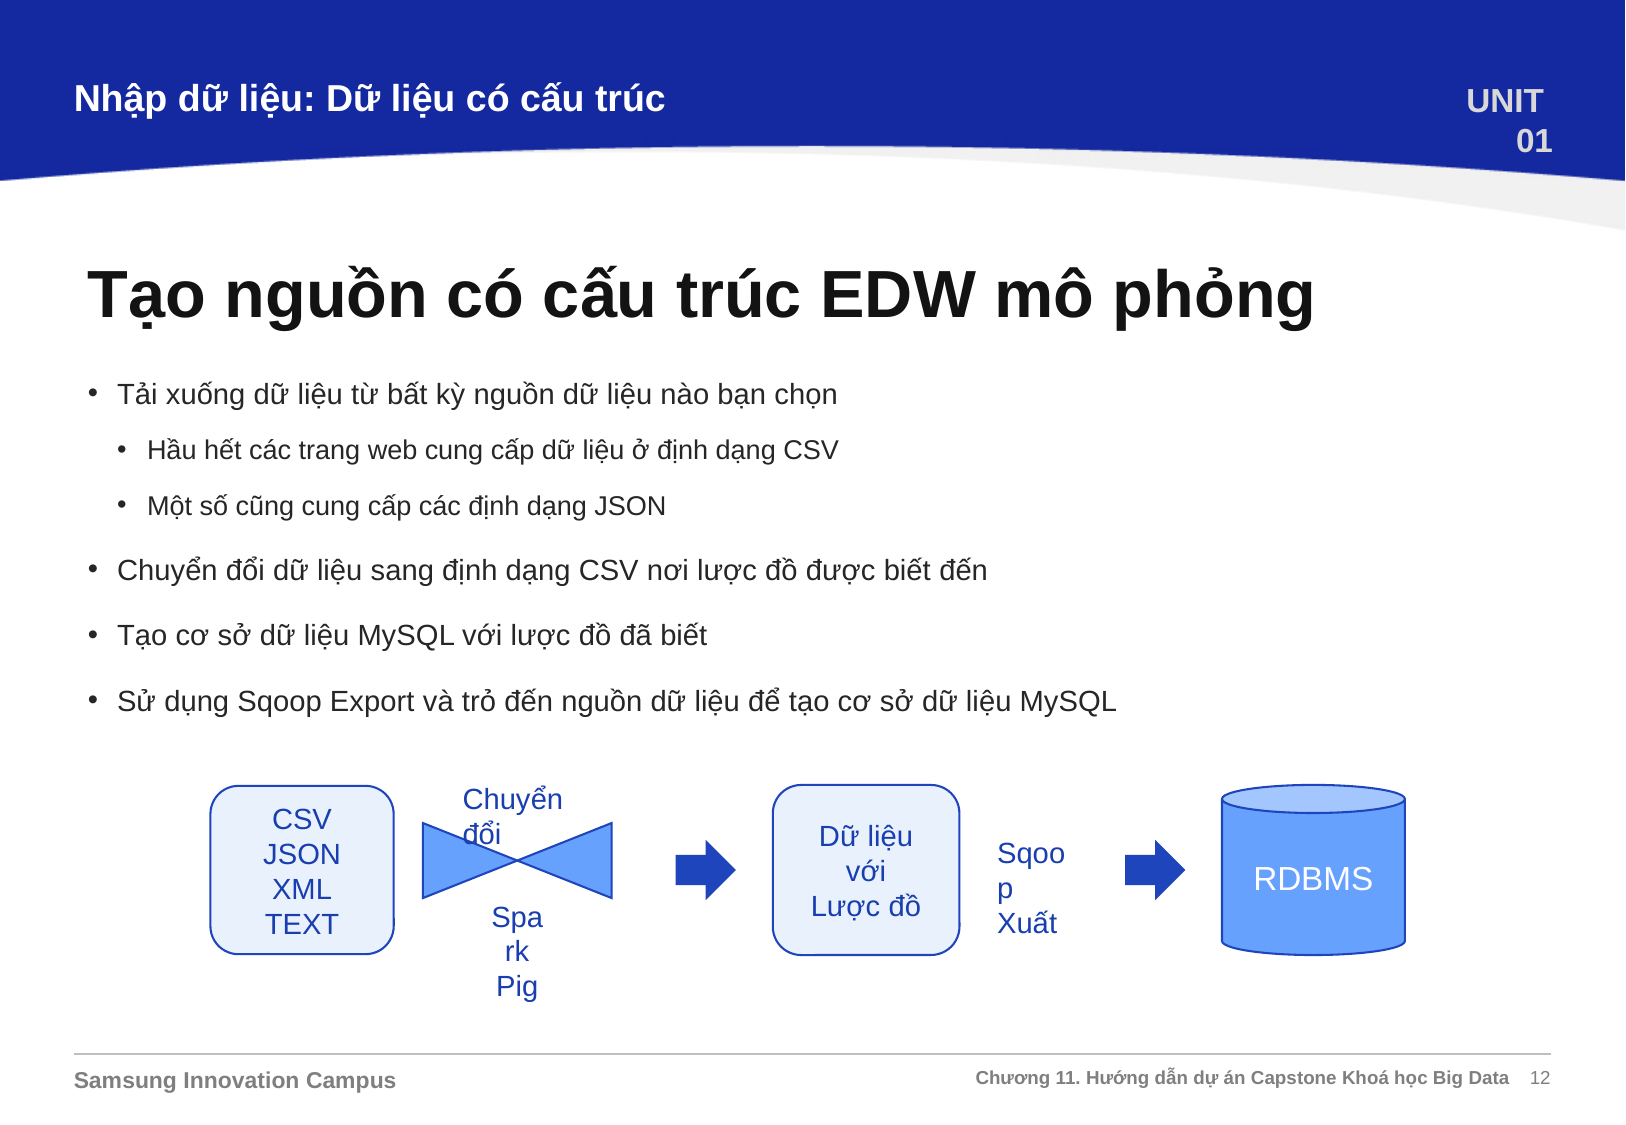

Nhập dữ liệu: Dữ liệu có cấu trúc
UNIT  01

Tạo nguồn có cấu trúc EDW mô phỏng
Tải xuống dữ liệu từ bất kỳ nguồn dữ liệu nào bạn chọn
Hầu hết các trang web cung cấp dữ liệu ở định dạng CSV
Một số cũng cung cấp các định dạng JSON
Chuyển đổi dữ liệu sang định dạng CSV nơi lược đồ được biết đến
Tạo cơ sở dữ liệu MySQL với lược đồ đã biết
Sử dụng Sqoop Export và trỏ đến nguồn dữ liệu để tạo cơ sở dữ liệu MySQL

Chuyển đổi
Spark
Pig
Dữ liệu
với
Lược đồ
RDBMS
CSV
JSON
XML
TEXT
Sqoop
Xuất